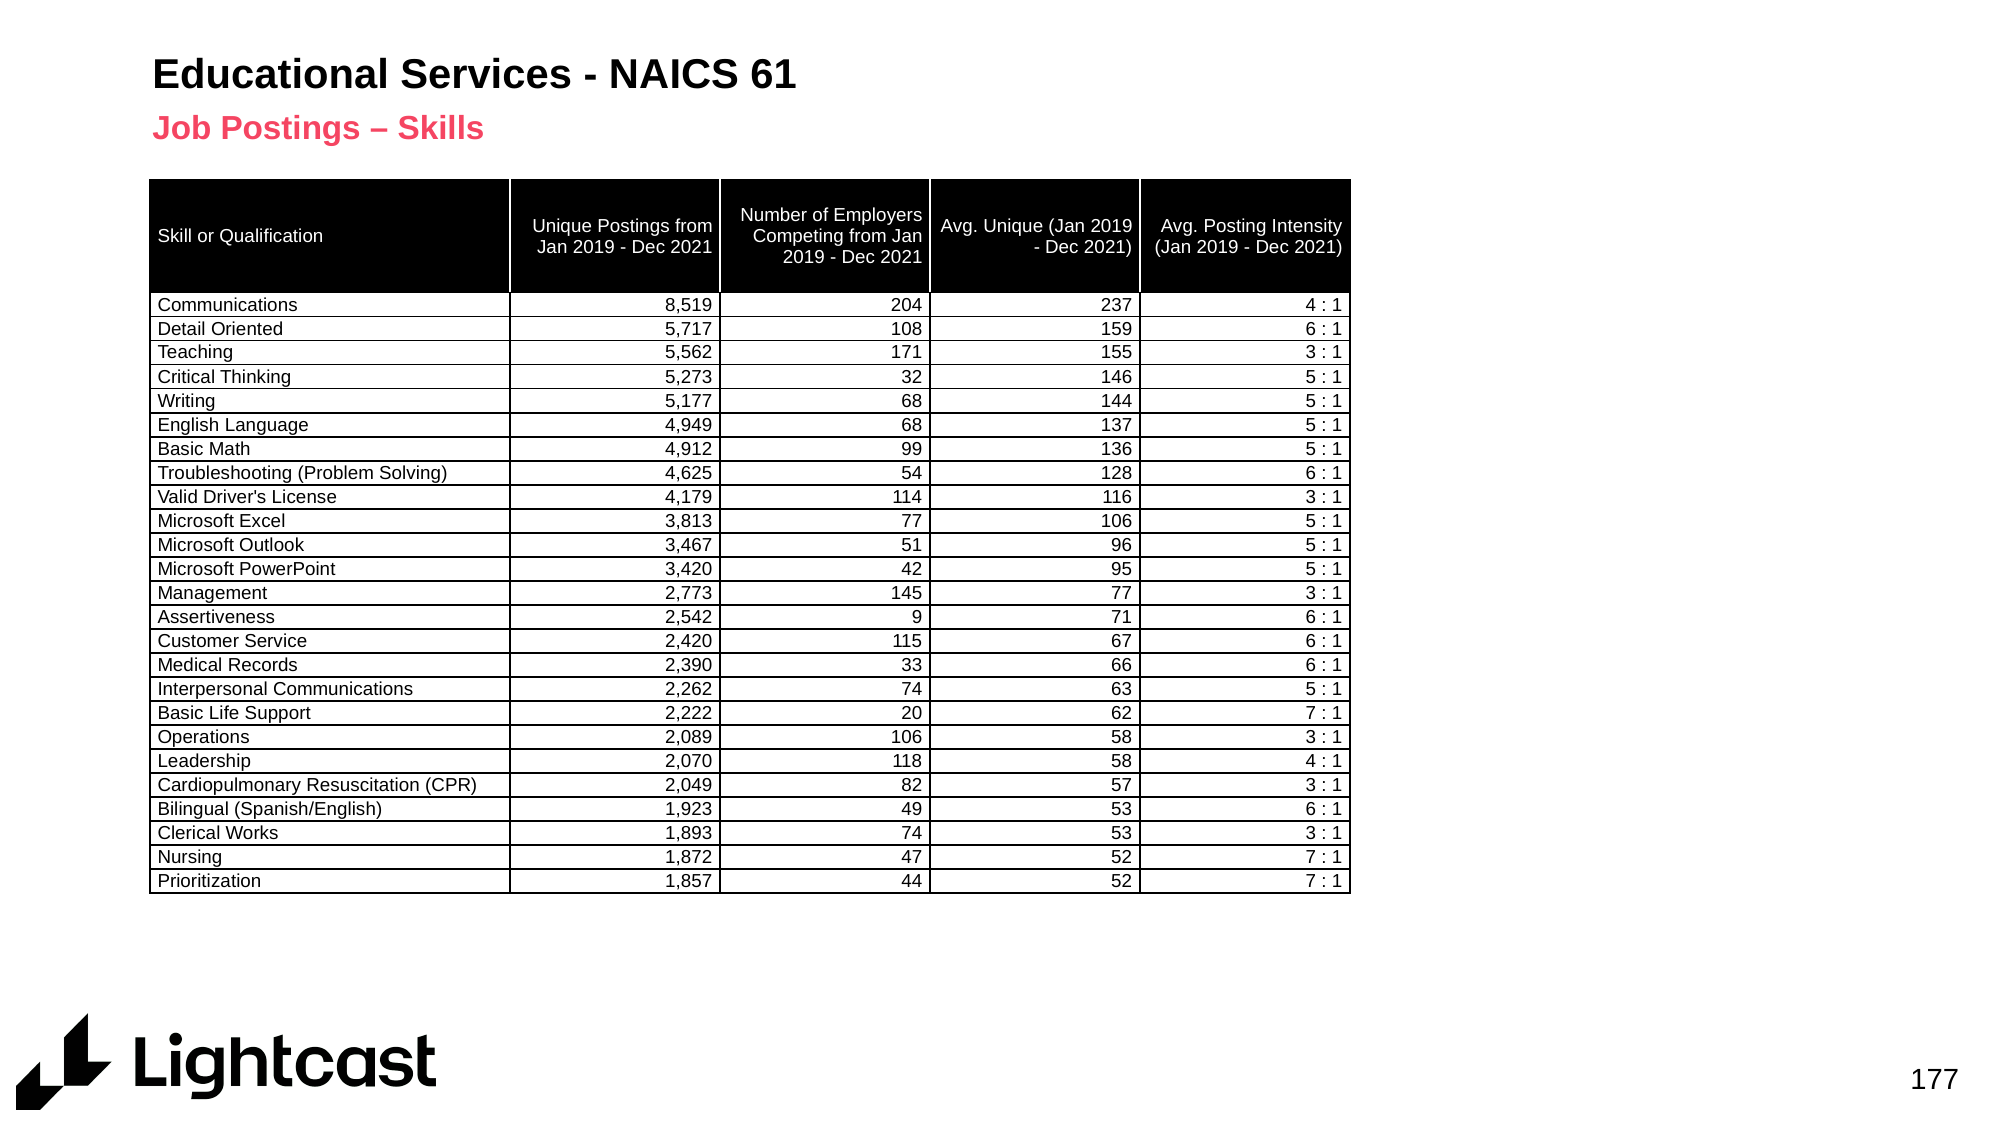

# Educational Services - NAICS 61
Job Postings – Skills
| Skill or Qualification | Unique Postings from Jan 2019 - Dec 2021 | Number of Employers Competing from Jan 2019 - Dec 2021 | Avg. Unique (Jan 2019 - Dec 2021) | Avg. Posting Intensity (Jan 2019 - Dec 2021) |
| --- | --- | --- | --- | --- |
| Communications | 8,519 | 204 | 237 | 4 : 1 |
| Detail Oriented | 5,717 | 108 | 159 | 6 : 1 |
| Teaching | 5,562 | 171 | 155 | 3 : 1 |
| Critical Thinking | 5,273 | 32 | 146 | 5 : 1 |
| Writing | 5,177 | 68 | 144 | 5 : 1 |
| English Language | 4,949 | 68 | 137 | 5 : 1 |
| Basic Math | 4,912 | 99 | 136 | 5 : 1 |
| Troubleshooting (Problem Solving) | 4,625 | 54 | 128 | 6 : 1 |
| Valid Driver's License | 4,179 | 114 | 116 | 3 : 1 |
| Microsoft Excel | 3,813 | 77 | 106 | 5 : 1 |
| Microsoft Outlook | 3,467 | 51 | 96 | 5 : 1 |
| Microsoft PowerPoint | 3,420 | 42 | 95 | 5 : 1 |
| Management | 2,773 | 145 | 77 | 3 : 1 |
| Assertiveness | 2,542 | 9 | 71 | 6 : 1 |
| Customer Service | 2,420 | 115 | 67 | 6 : 1 |
| Medical Records | 2,390 | 33 | 66 | 6 : 1 |
| Interpersonal Communications | 2,262 | 74 | 63 | 5 : 1 |
| Basic Life Support | 2,222 | 20 | 62 | 7 : 1 |
| Operations | 2,089 | 106 | 58 | 3 : 1 |
| Leadership | 2,070 | 118 | 58 | 4 : 1 |
| Cardiopulmonary Resuscitation (CPR) | 2,049 | 82 | 57 | 3 : 1 |
| Bilingual (Spanish/English) | 1,923 | 49 | 53 | 6 : 1 |
| Clerical Works | 1,893 | 74 | 53 | 3 : 1 |
| Nursing | 1,872 | 47 | 52 | 7 : 1 |
| Prioritization | 1,857 | 44 | 52 | 7 : 1 |